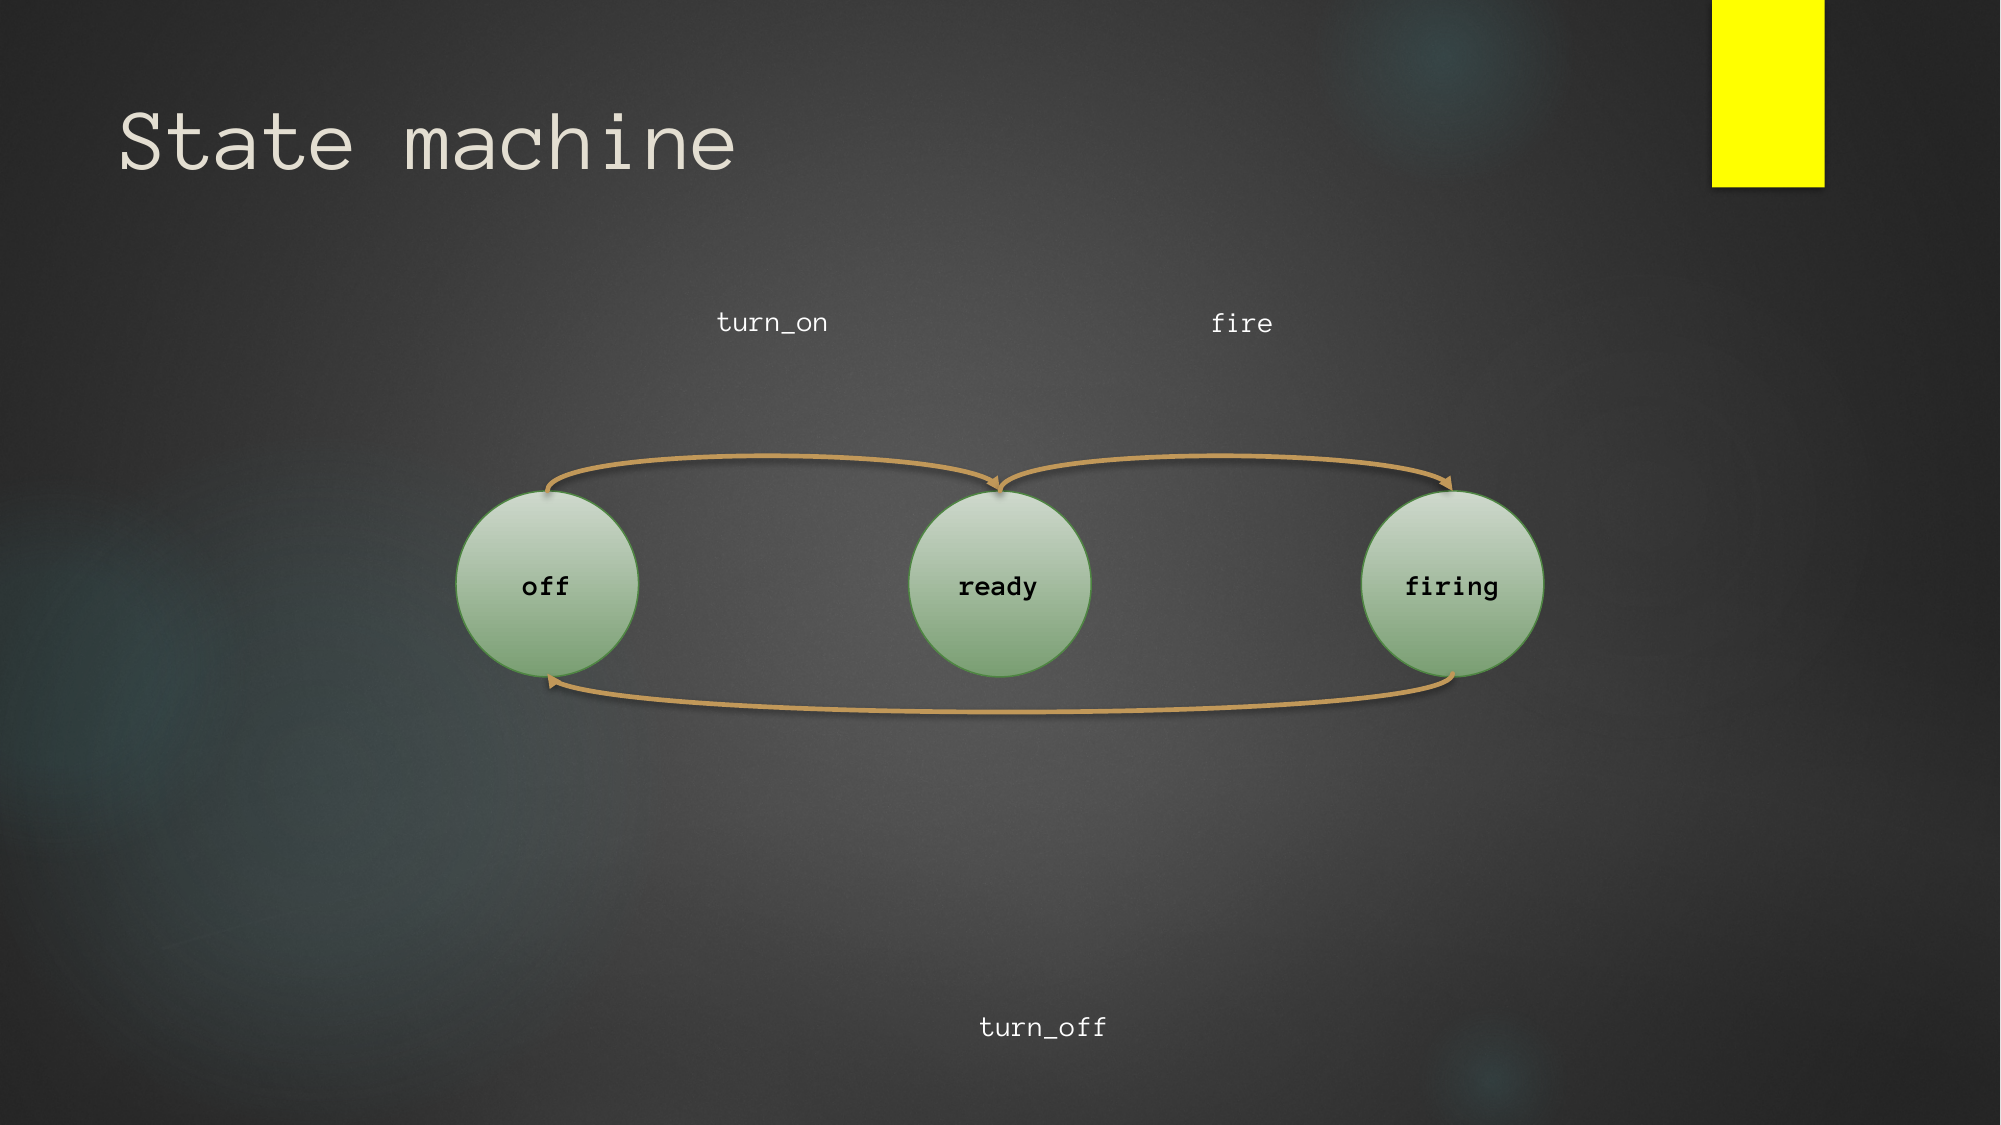

# State machine
turn_on
fire
off
ready
firing
turn_off